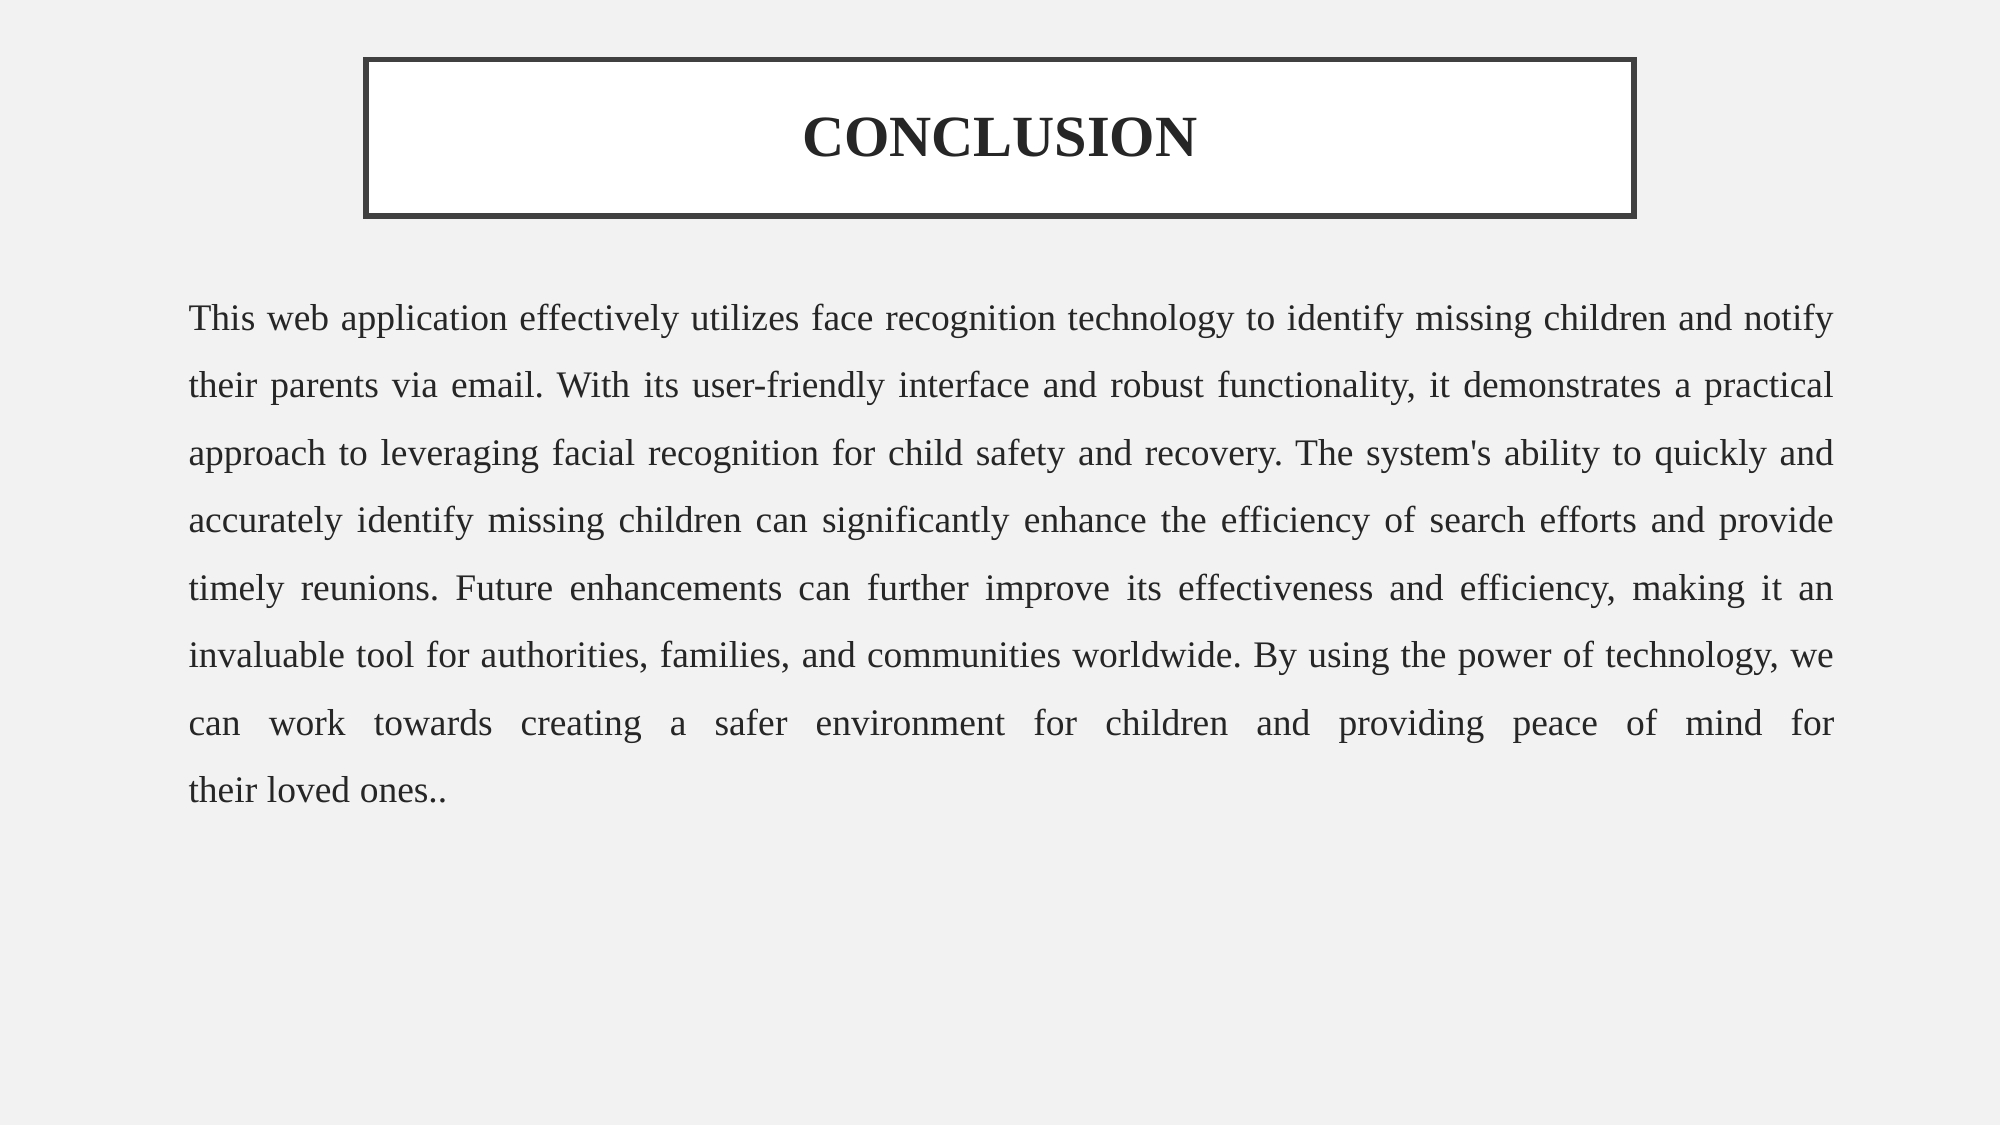

# CONCLUSION
This web application effectively utilizes face recognition technology to identify missing children and notify their parents via email. With its user-friendly interface and robust functionality, it demonstrates a practical approach to leveraging facial recognition for child safety and recovery. The system's ability to quickly and accurately identify missing children can significantly enhance the efficiency of search efforts and provide timely reunions. Future enhancements can further improve its effectiveness and efficiency, making it an invaluable tool for authorities, families, and communities worldwide. By using the power of technology, we can work towards creating a safer environment for children and providing peace of mind for their loved ones..